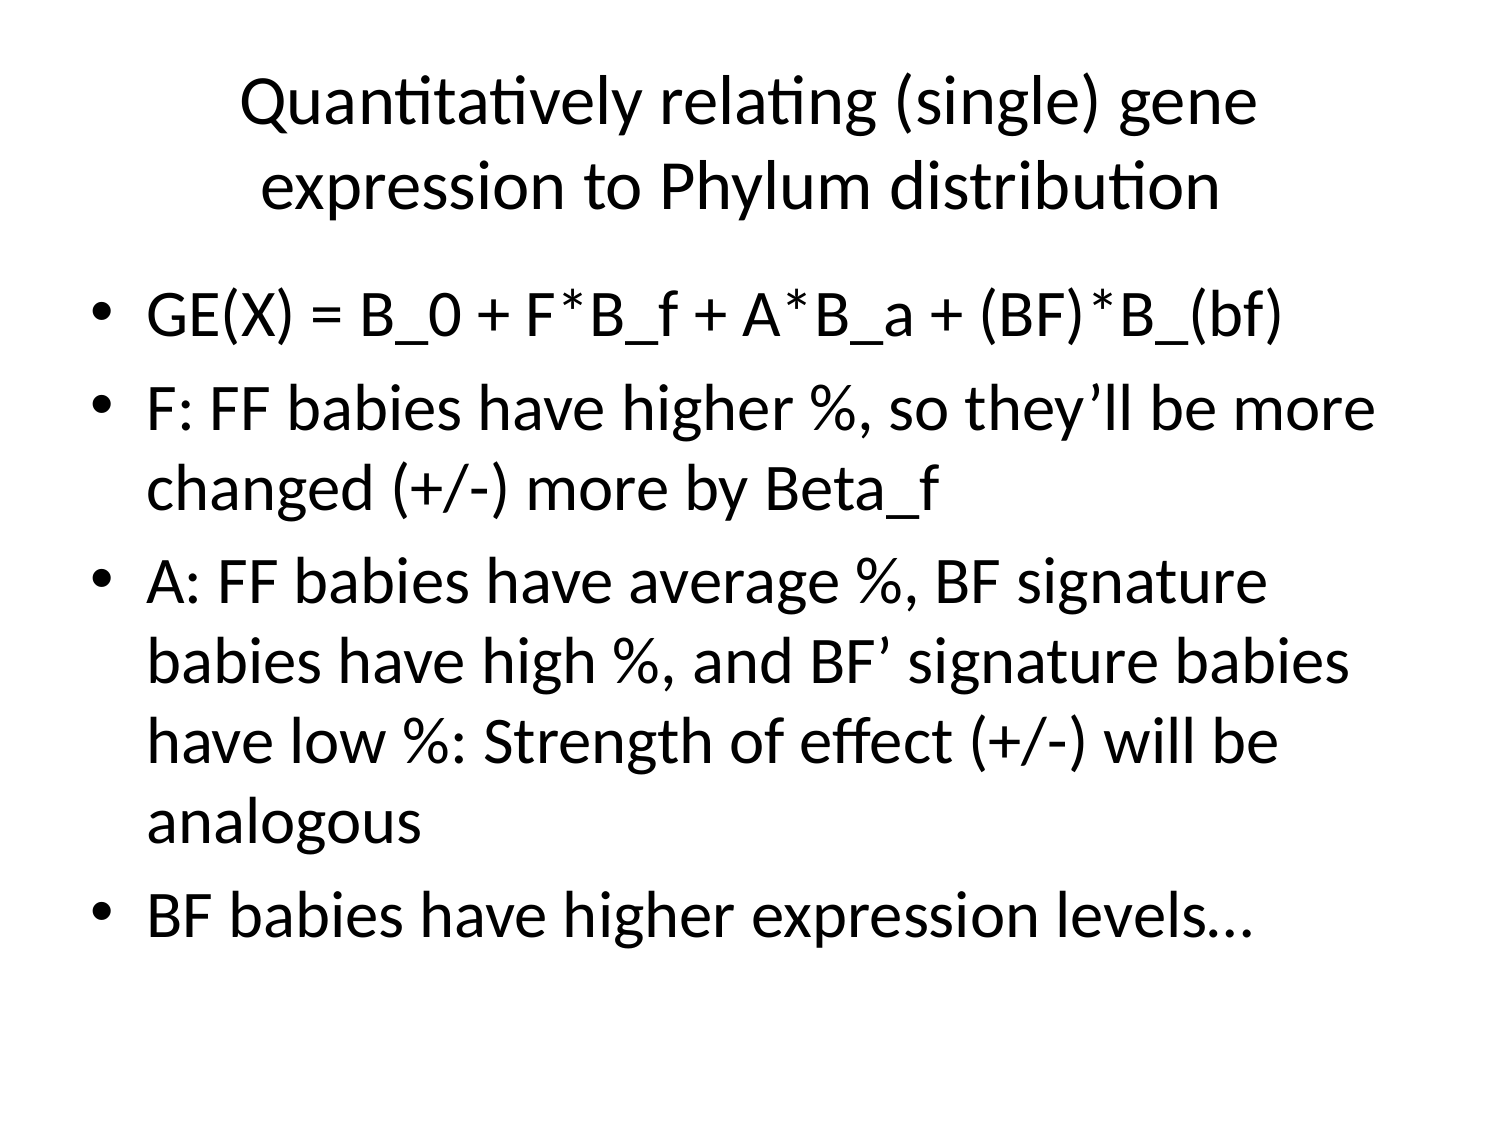

# Quantitatively relating (single) gene expression to Phylum distribution
GE(X) = B_0 + F*B_f + A*B_a + (BF)*B_(bf)
F: FF babies have higher %, so they’ll be more changed (+/-) more by Beta_f
A: FF babies have average %, BF signature babies have high %, and BF’ signature babies have low %: Strength of effect (+/-) will be analogous
BF babies have higher expression levels…